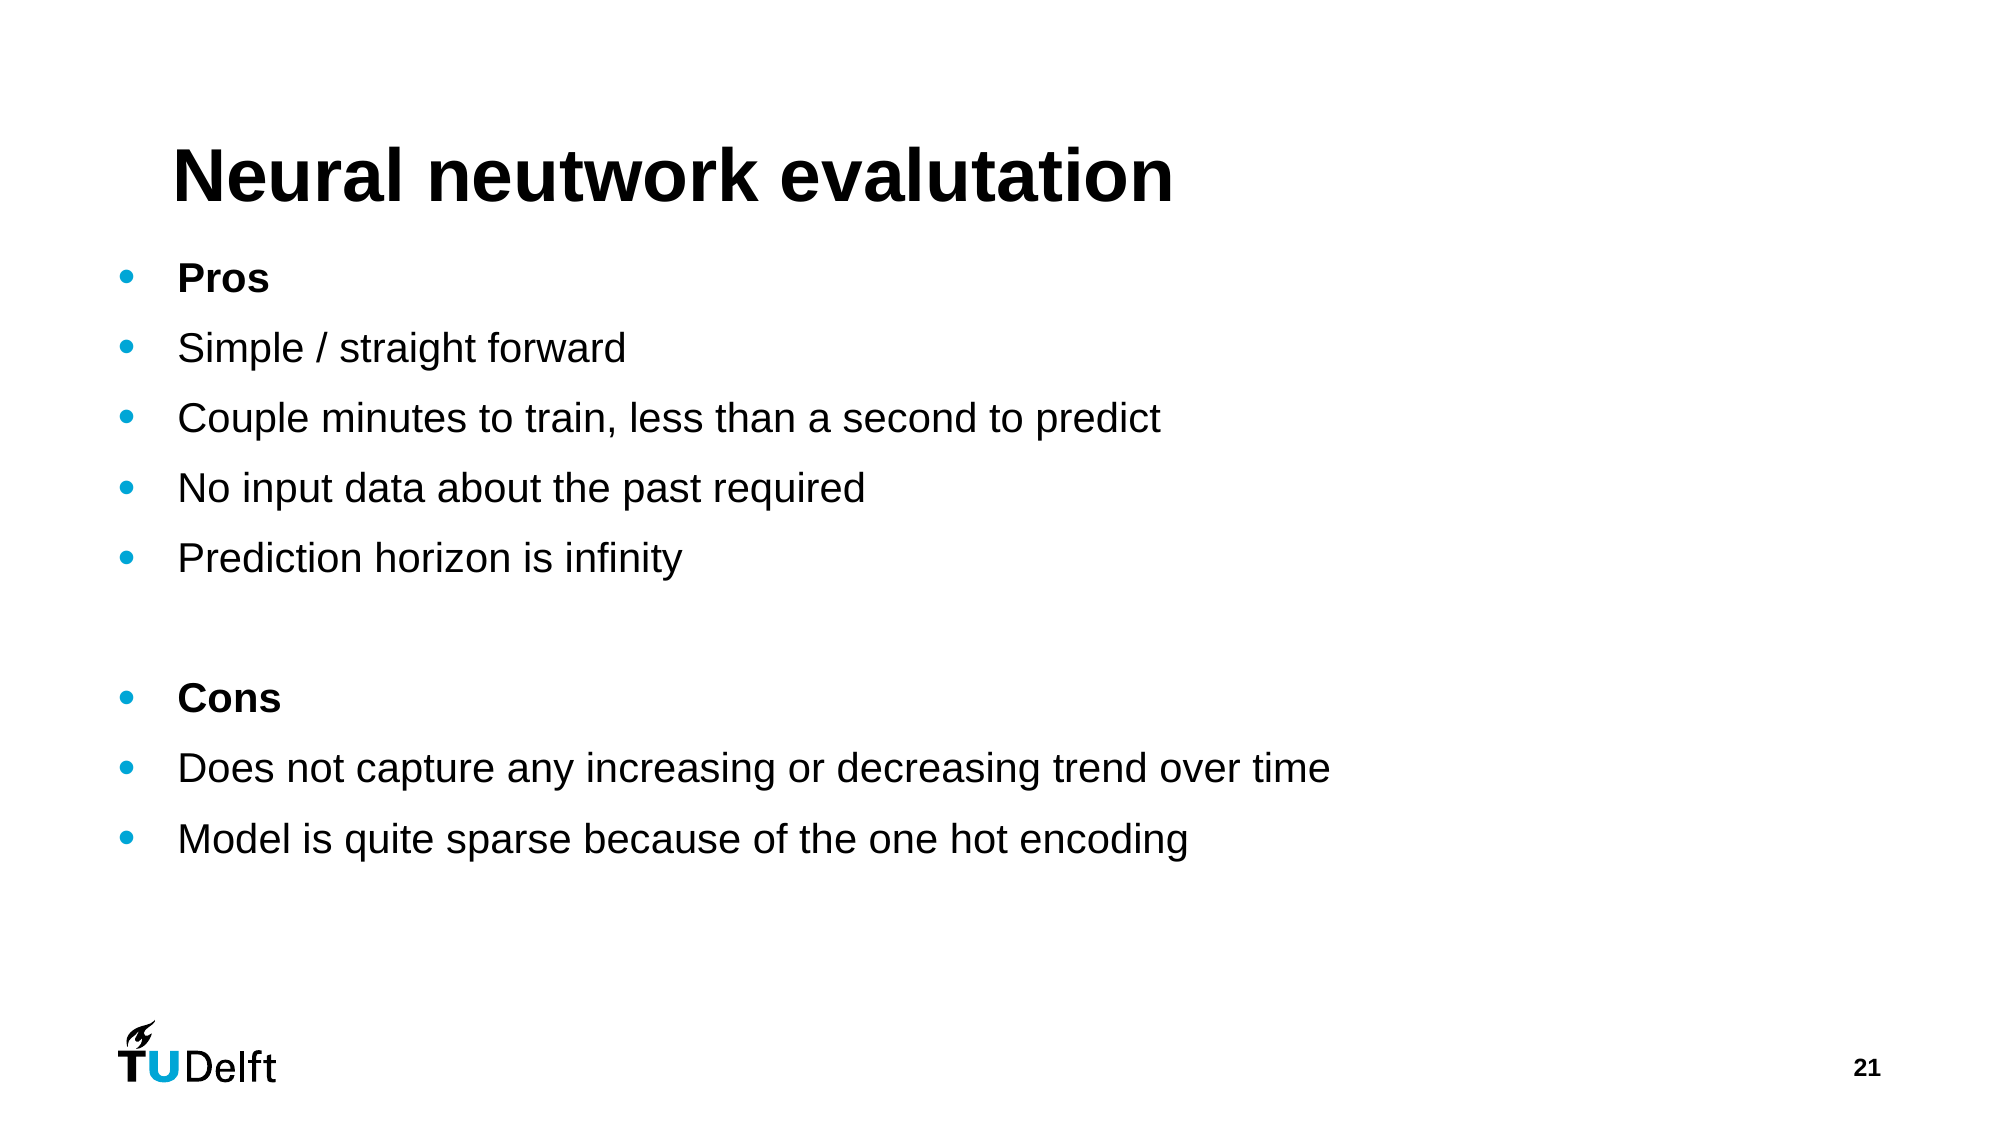

# Neural neutwork evalutation
Pros
Simple / straight forward
Couple minutes to train, less than a second to predict
No input data about the past required
Prediction horizon is infinity

Cons
Does not capture any increasing or decreasing trend over time
Model is quite sparse because of the one hot encoding

21